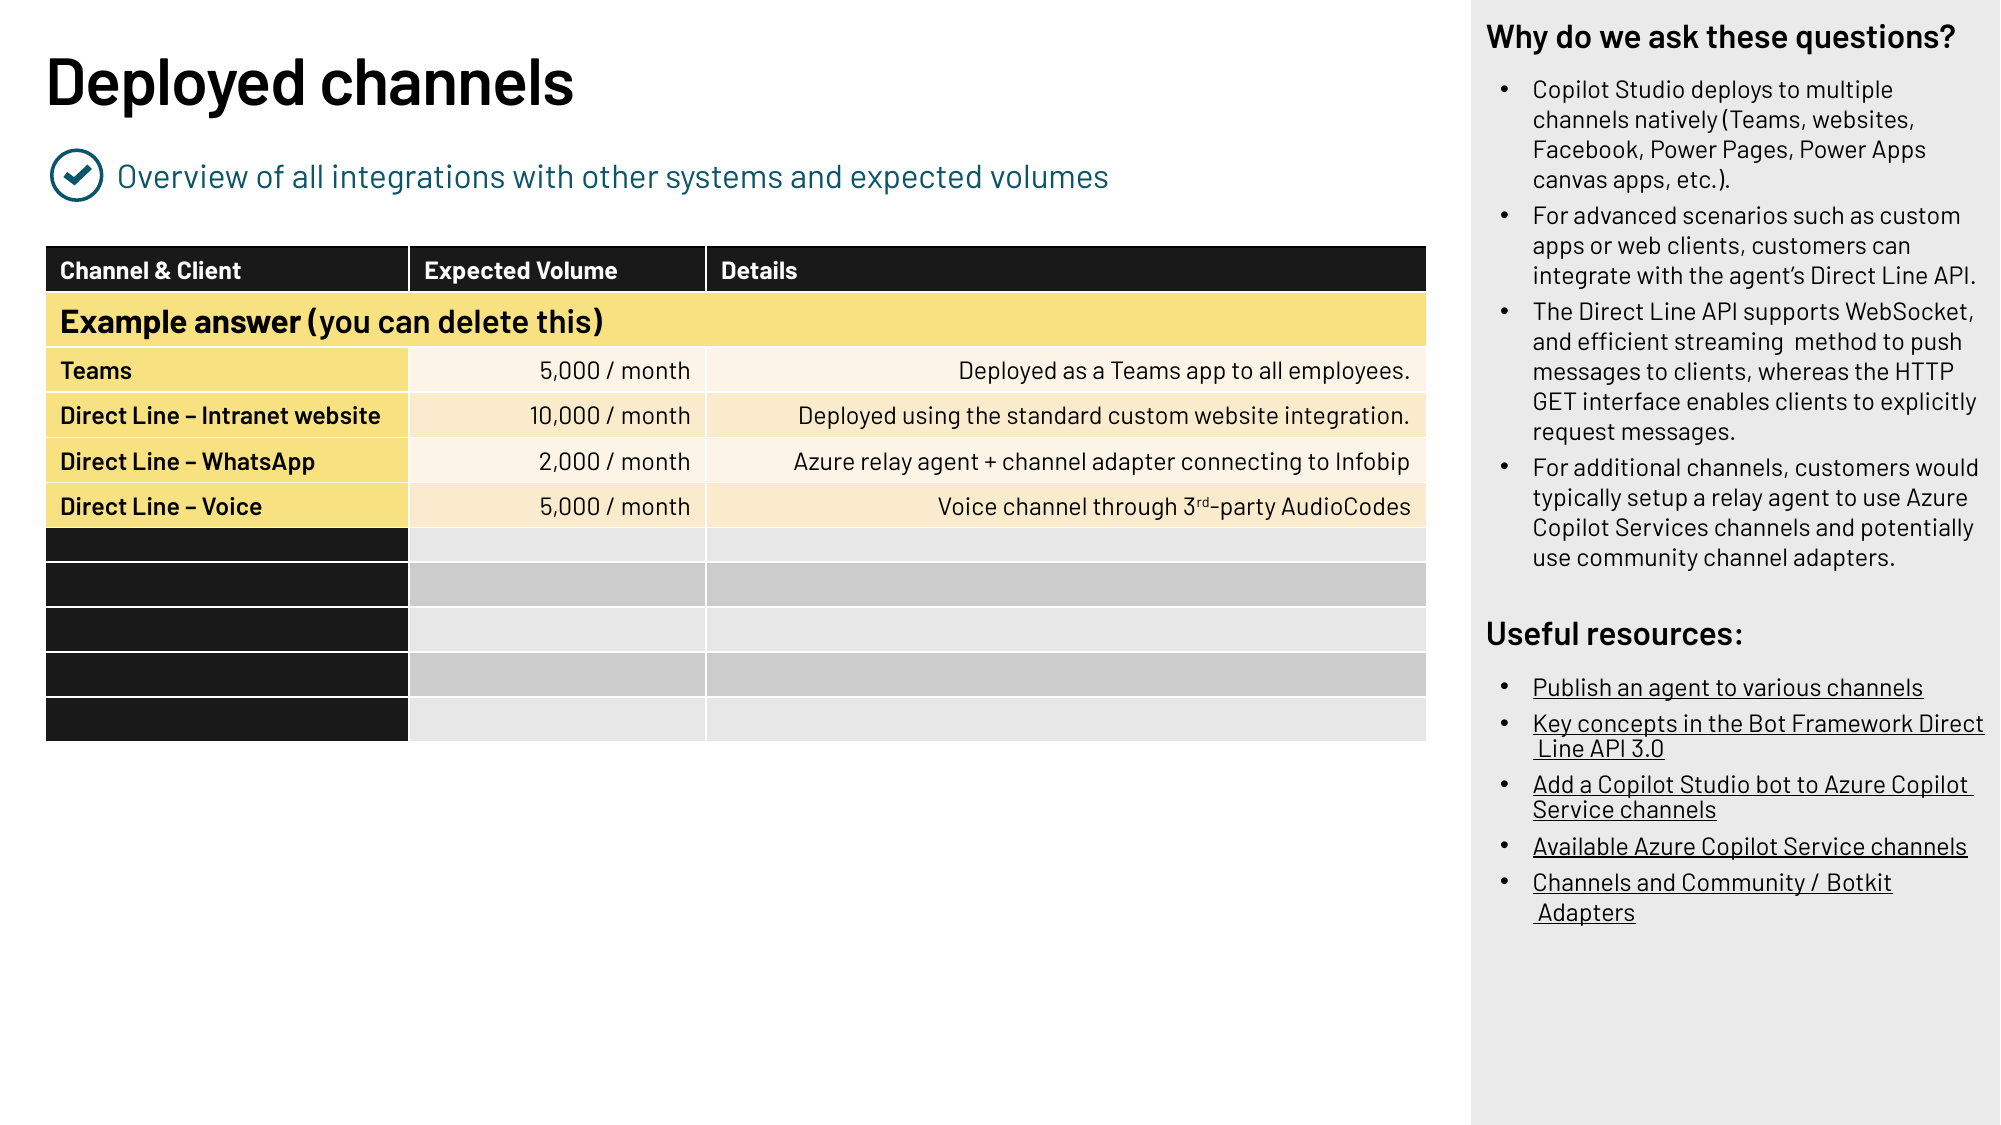

Why do we ask these questions?
Copilot Studio deploys to multiple channels natively (Teams, websites, Facebook, Power Pages, Power Apps canvas apps, etc.).
For advanced scenarios such as custom apps or web clients, customers can integrate with the agent’s Direct Line API.
The Direct Line API supports WebSocket, and efficient streaming  method to push messages to clients, whereas the HTTP GET interface enables clients to explicitly request messages.
For additional channels, customers would typically setup a relay agent to use Azure Copilot Services channels and potentially use community channel adapters.

Useful resources:
Publish an agent to various channels
Key concepts in the Bot Framework Direct Line API 3.0
Add a Copilot Studio bot to Azure Copilot Service channels
Available Azure Copilot Service channels
Channels and Community / Botkit Adapters

Deployed channels
Overview of all integrations with other systems and expected volumes
| Channel & Client | Expected Volume | Details |
| --- | --- | --- |
|  |  |  |
|  |  |  |
|  |  |  |
|  |  |  |
|  |  |  |
|  |  |  |
|  |  |  |
|  |  |  |
|  |  |  |
|  |  |  |
| Example answer (you can delete this) |  |  |
| --- | --- | --- |
| Teams | 5,000 / month | Deployed as a Teams app to all employees. |
| Direct Line – Intranet website | 10,000 / month | Deployed using the standard custom website integration. |
| Direct Line – WhatsApp | 2,000 / month | Azure relay agent + channel adapter connecting to Infobip |
| Direct Line – Voice | 5,000 / month | Voice channel through 3rd-party AudioCodes |